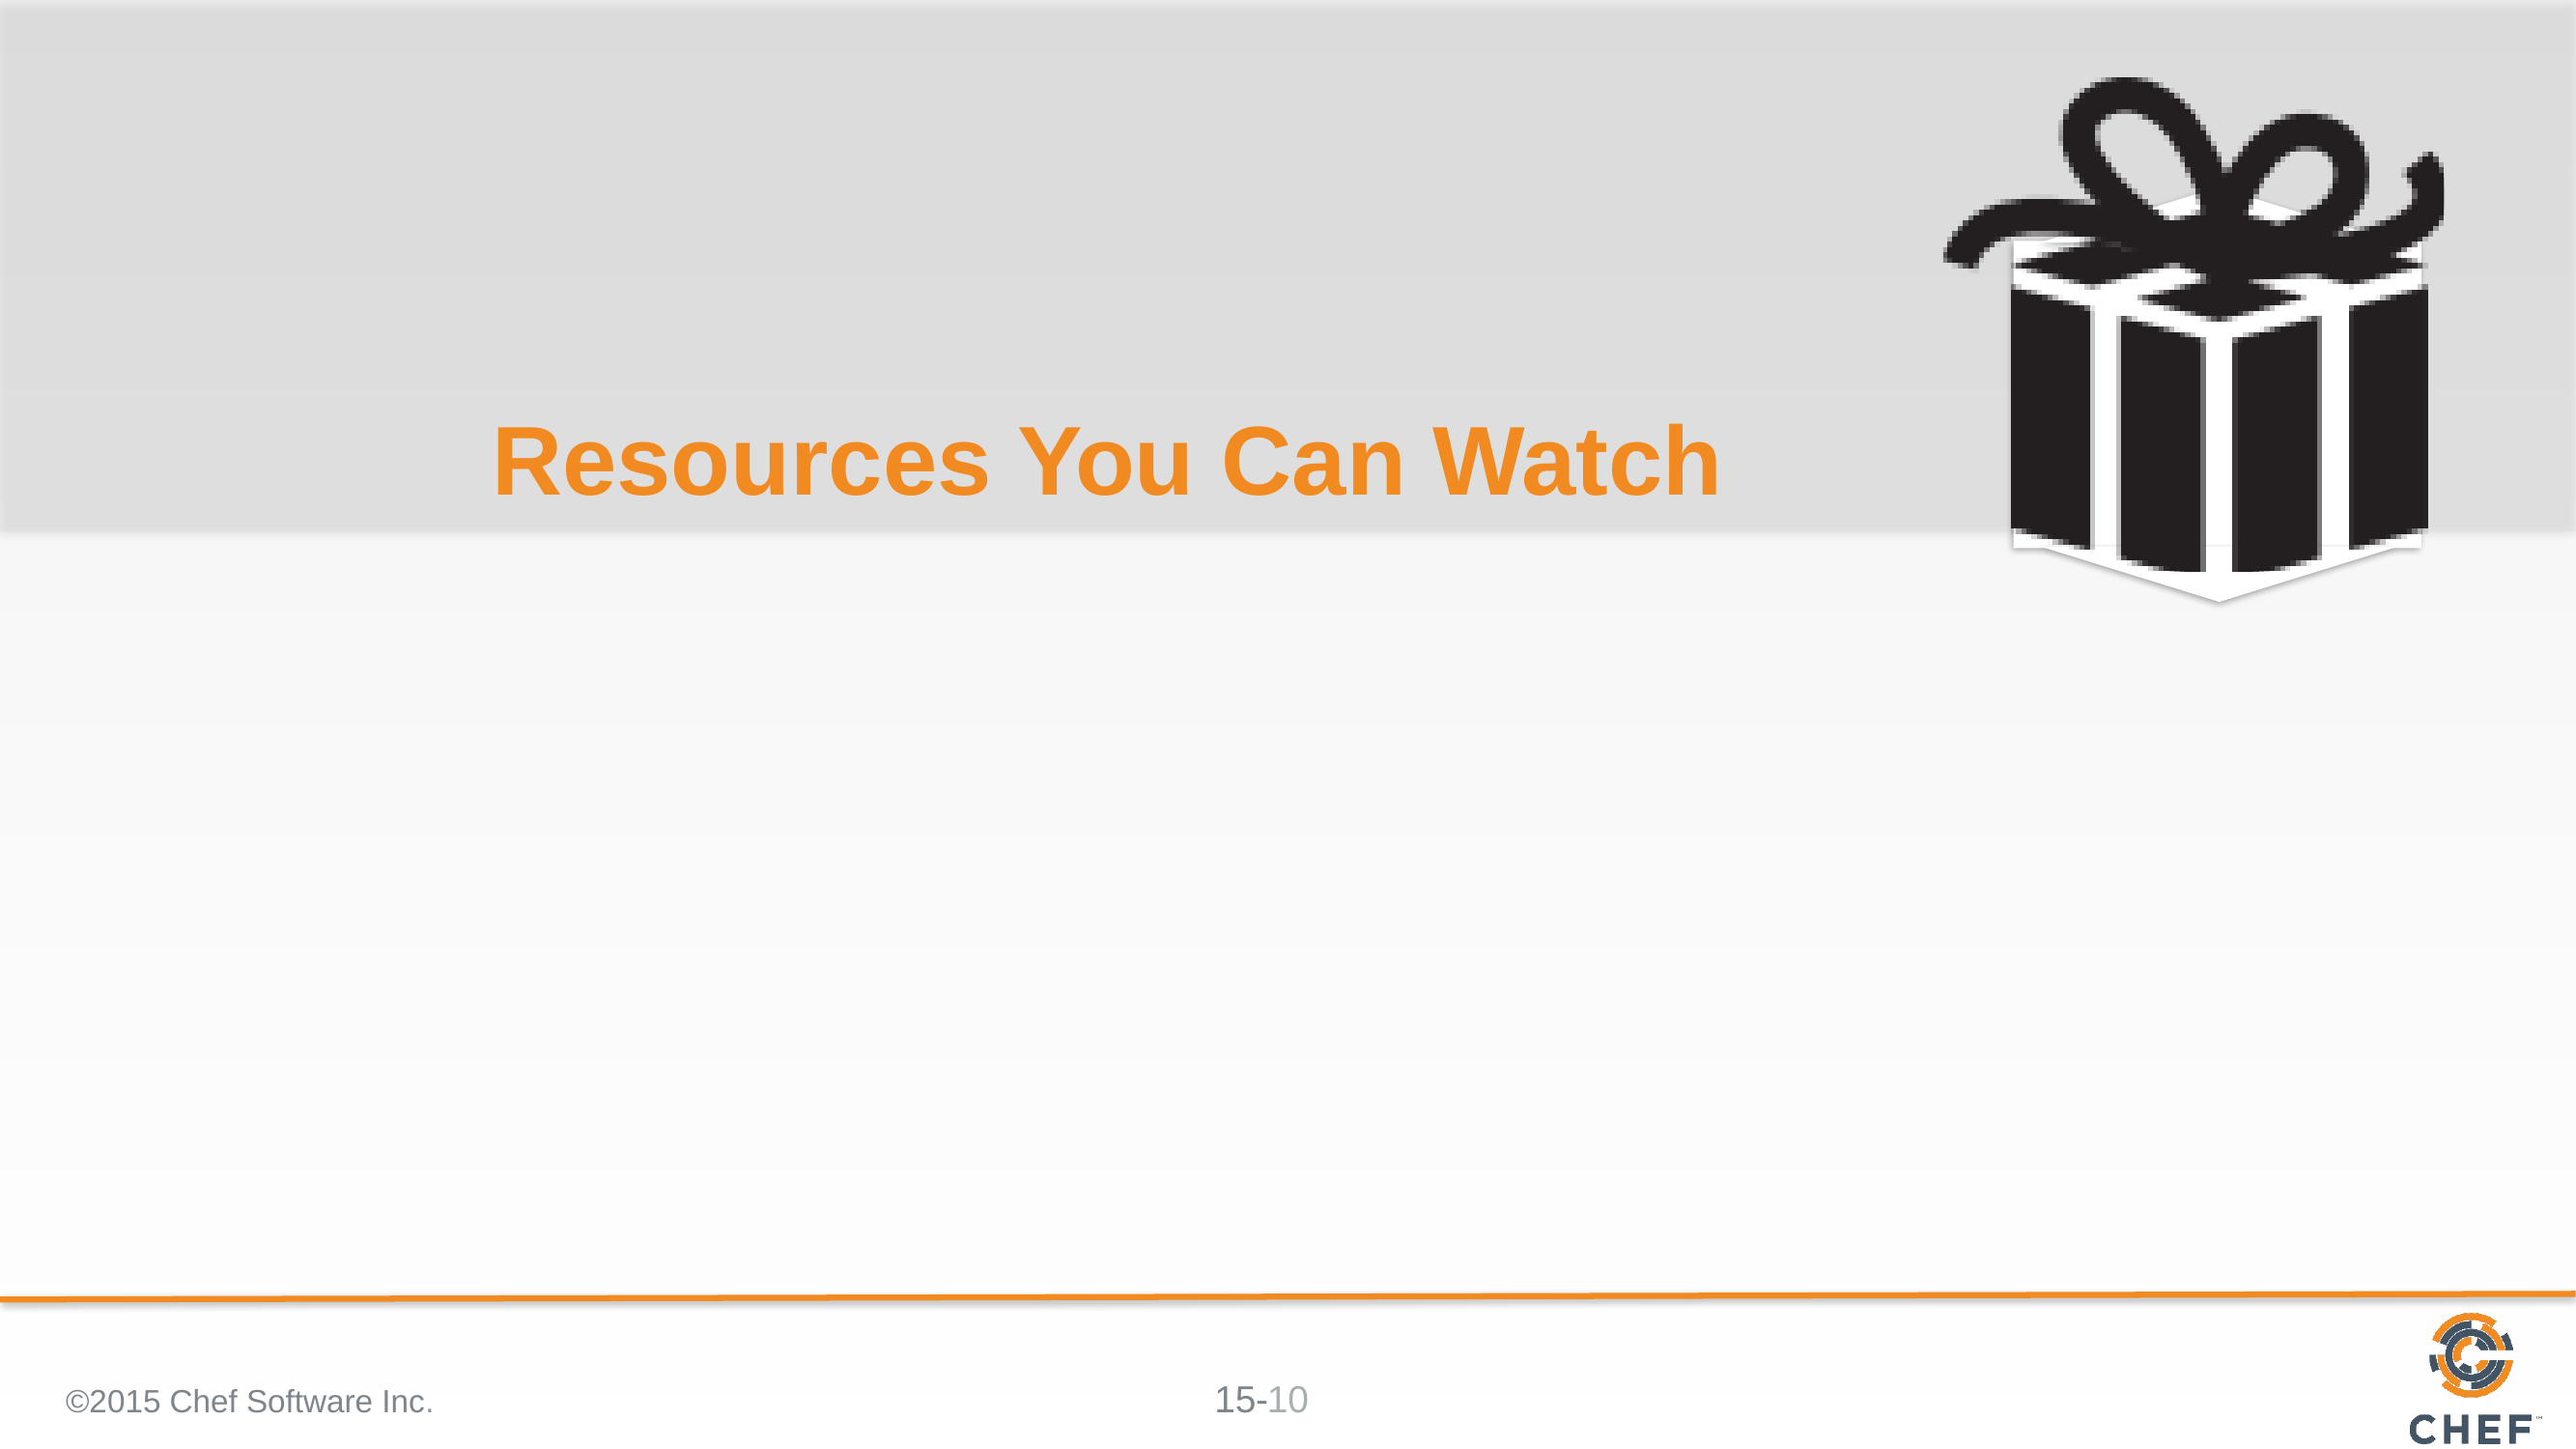

# Resources You Can Watch

©2015 Chef Software Inc.
10